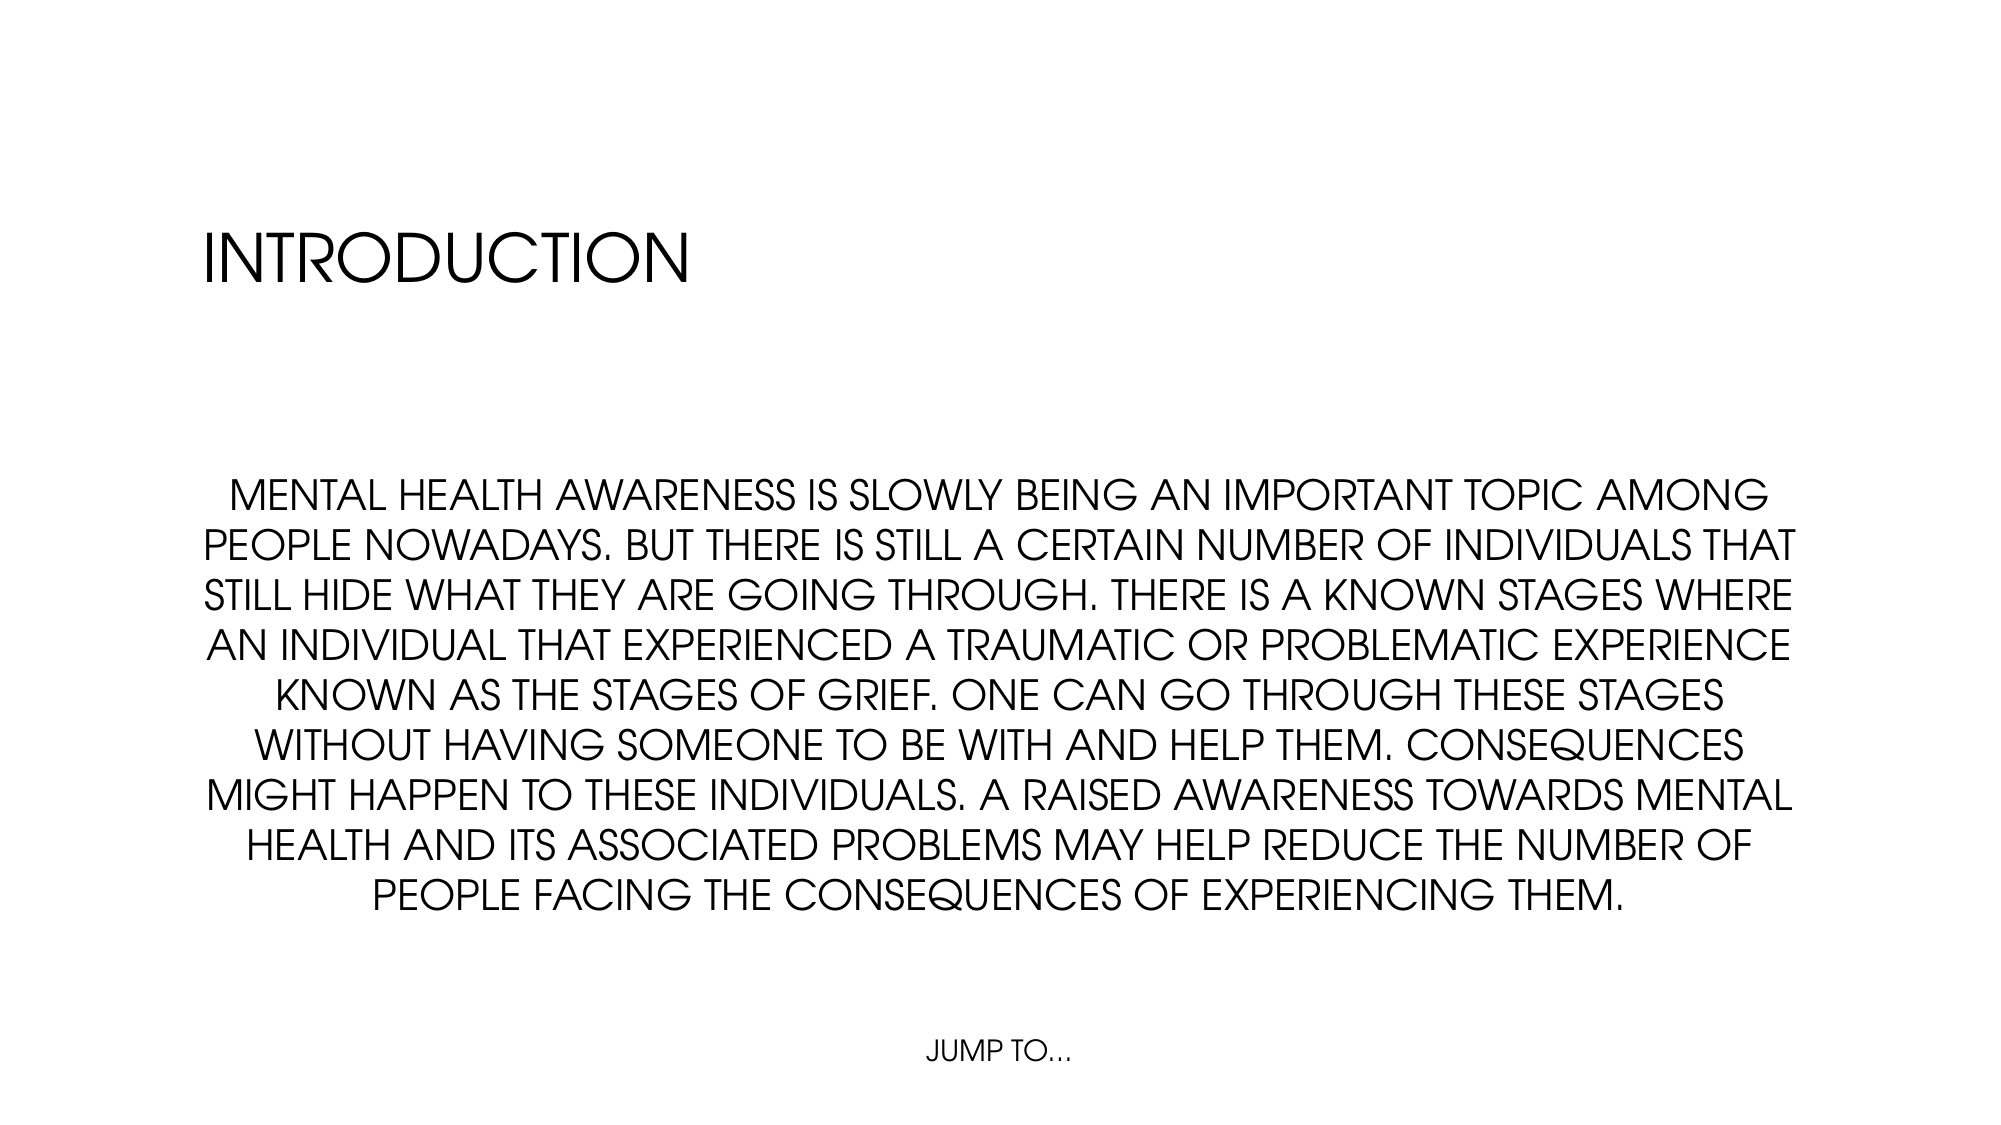

# introduction
Mental health awareness is slowly being an important topic among people nowadays. But there is still a certain number of individuals that still hide what they are going through. There is a known stages where an individual that experienced a traumatic or problematic experience known as the stages of grief. One can go through these stages without having someone to be with and help them. Consequences might happen to these individuals. A raised awareness towards mental health and its associated problems may help reduce the number of people facing the consequences of experiencing them.
JUMP TO…